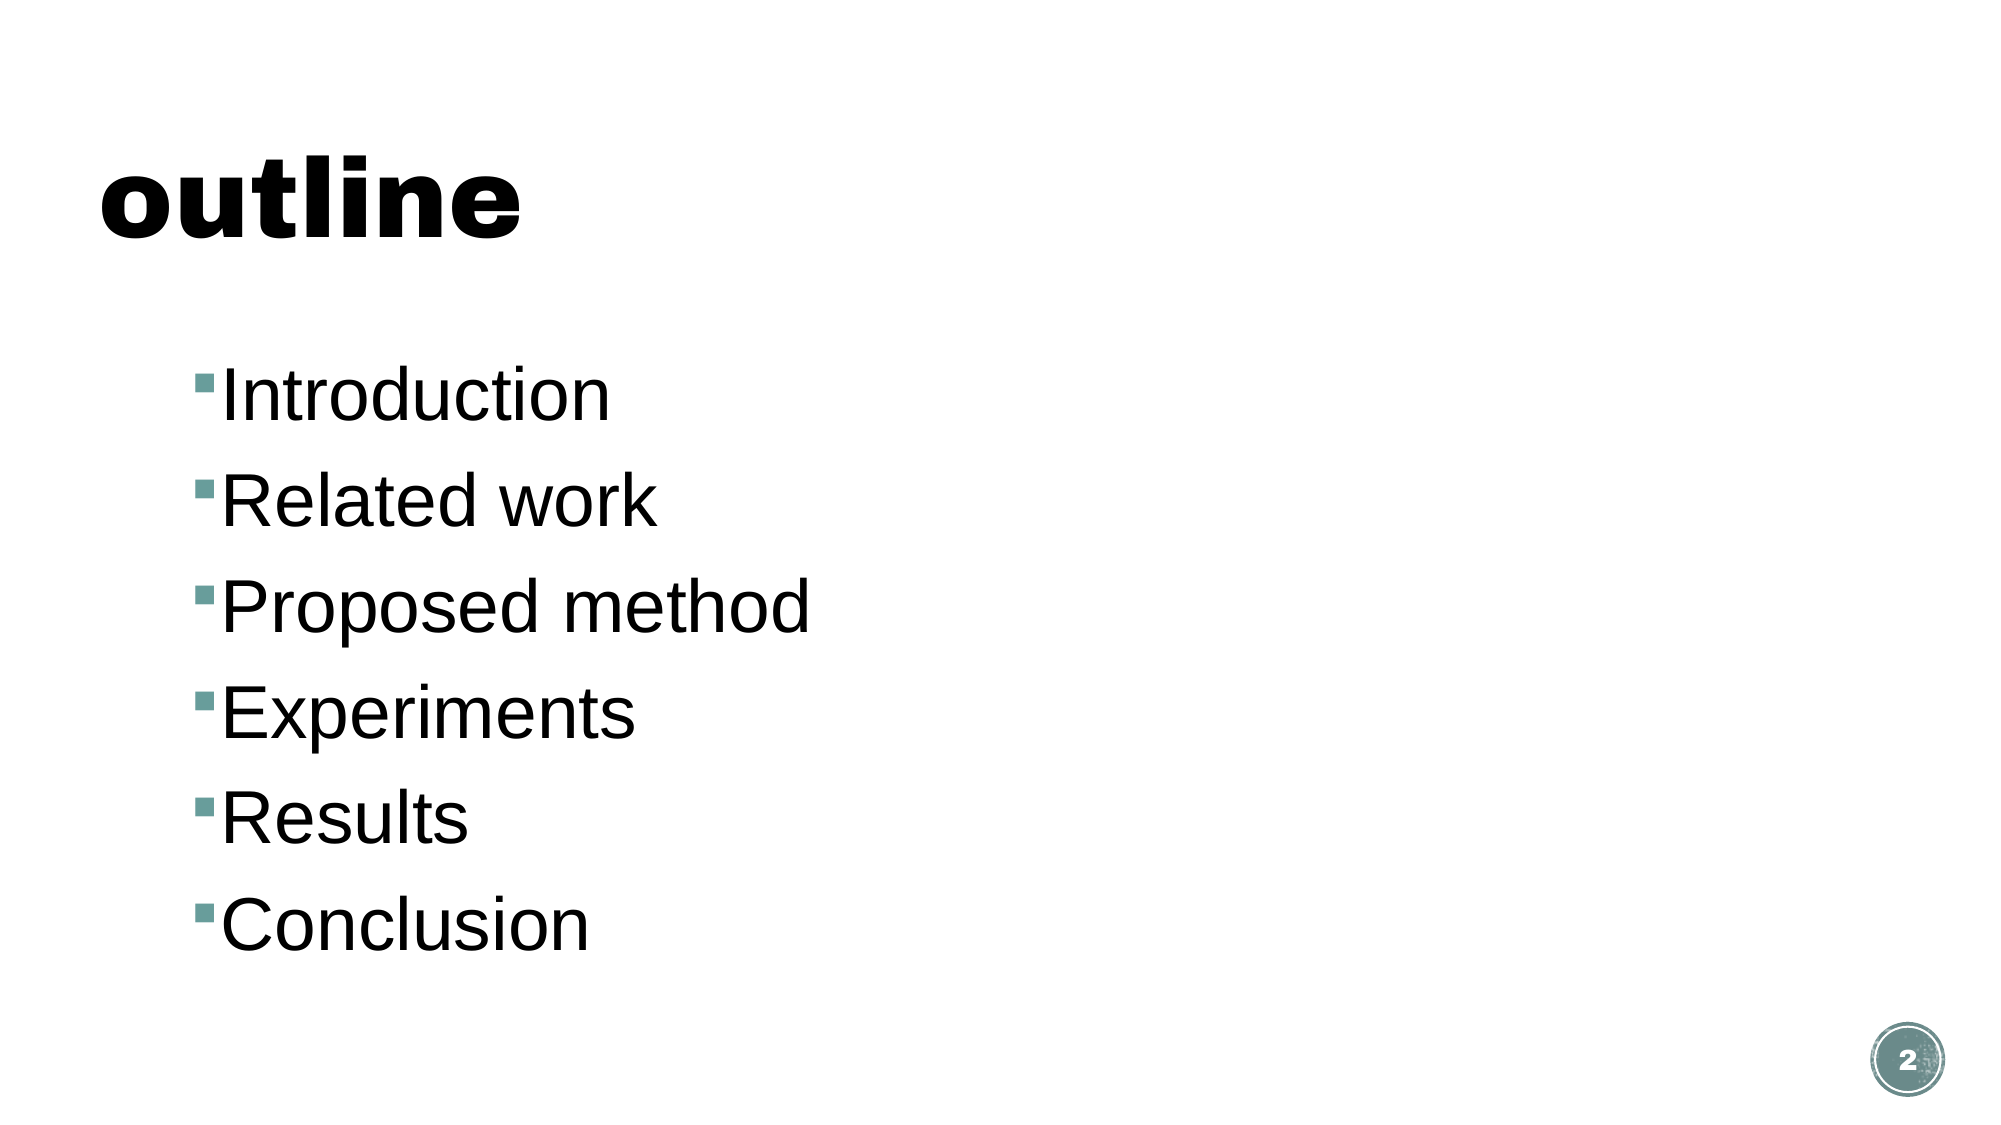

outline
Introduction
Related work
Proposed method
Experiments
Results
Conclusion
2